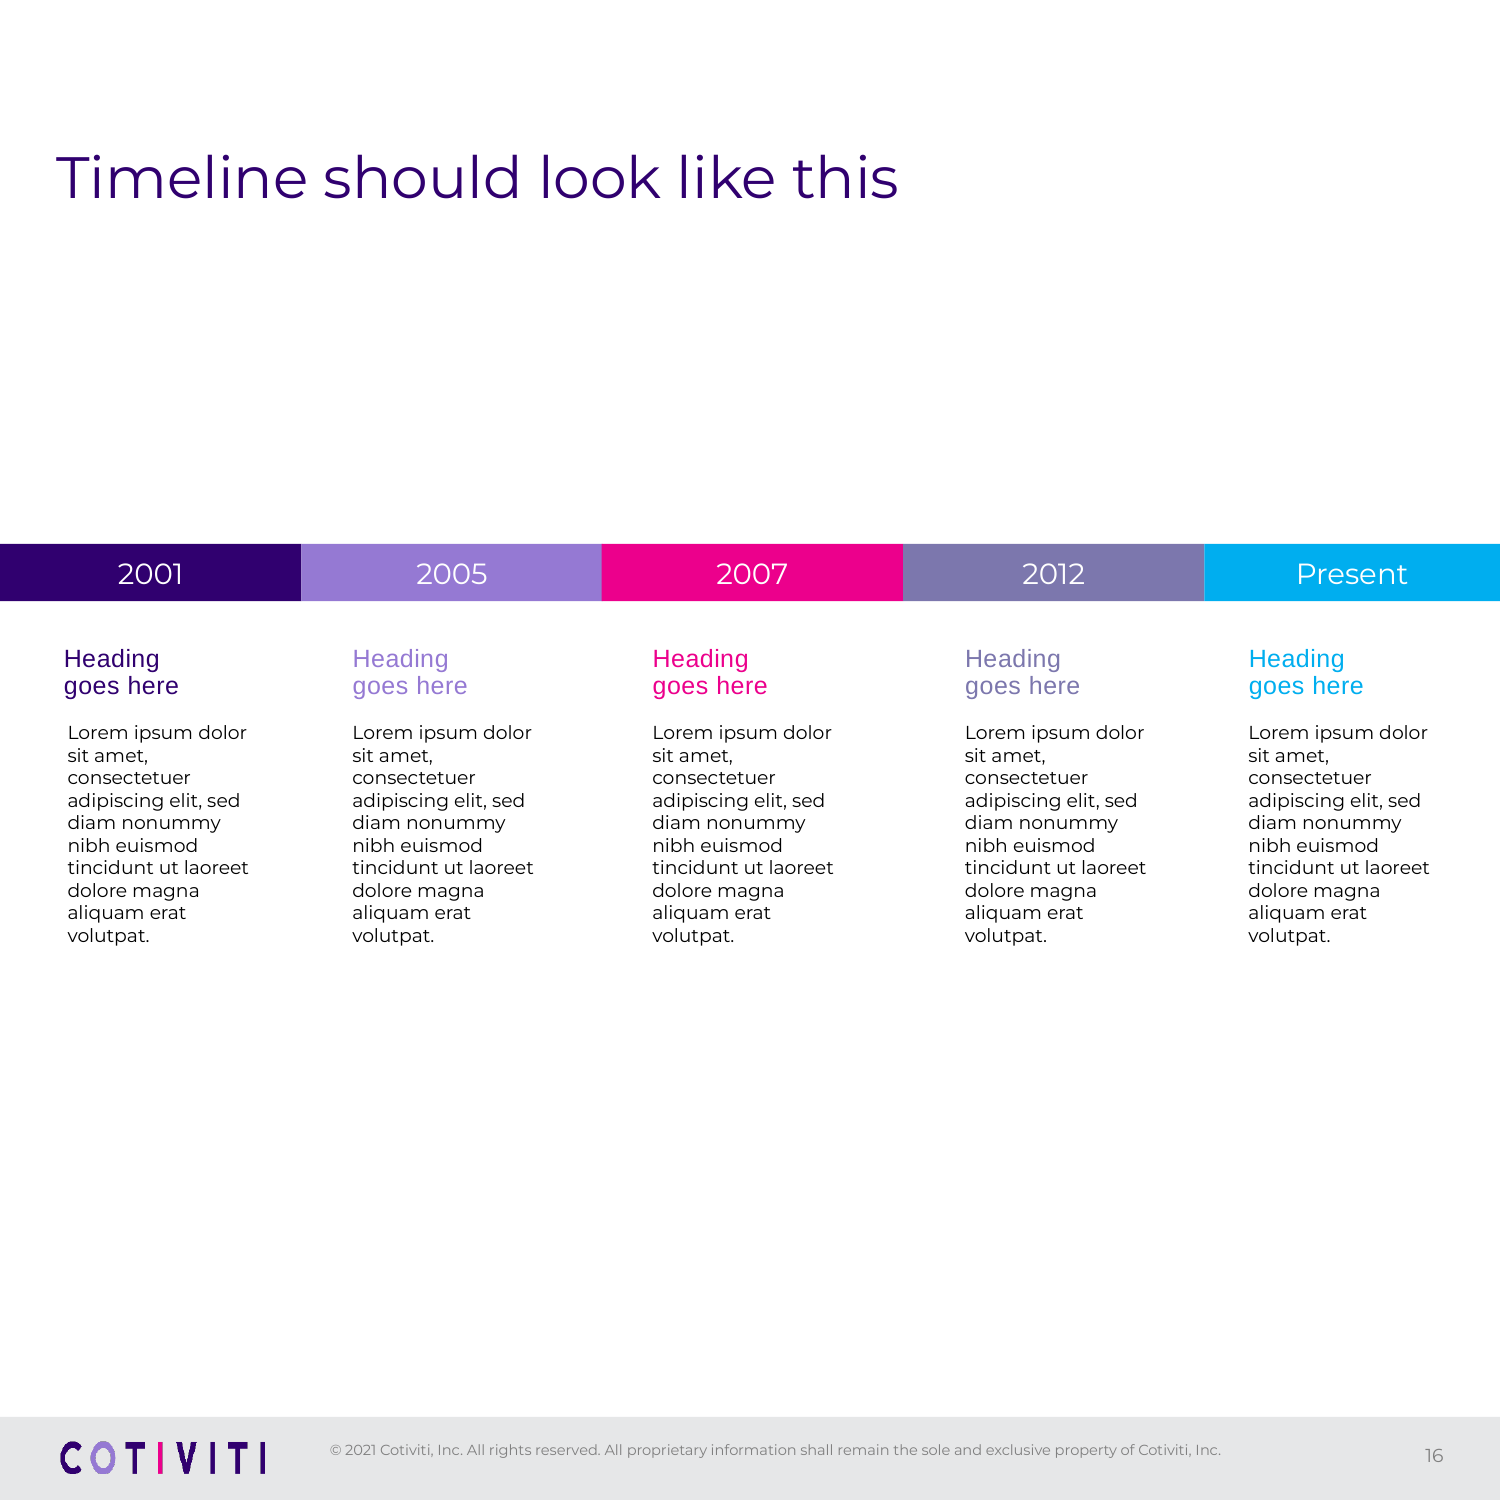

# Timeline should look like this

2001
2005
2007
2012
Present
Heading
goes here
Heading
goes here
Heading
goes here
Heading
goes here
Heading
goes here
Lorem ipsum dolor sit amet, consectetuer adipiscing elit, sed diam nonummy nibh euismod tincidunt ut laoreet dolore magna aliquam erat volutpat.
Lorem ipsum dolor sit amet, consectetuer adipiscing elit, sed diam nonummy nibh euismod tincidunt ut laoreet dolore magna aliquam erat volutpat.
Lorem ipsum dolor sit amet, consectetuer adipiscing elit, sed diam nonummy nibh euismod tincidunt ut laoreet dolore magna aliquam erat volutpat.
Lorem ipsum dolor sit amet, consectetuer adipiscing elit, sed diam nonummy nibh euismod tincidunt ut laoreet dolore magna aliquam erat volutpat.
Lorem ipsum dolor sit amet, consectetuer adipiscing elit, sed diam nonummy nibh euismod tincidunt ut laoreet dolore magna aliquam erat volutpat.
16